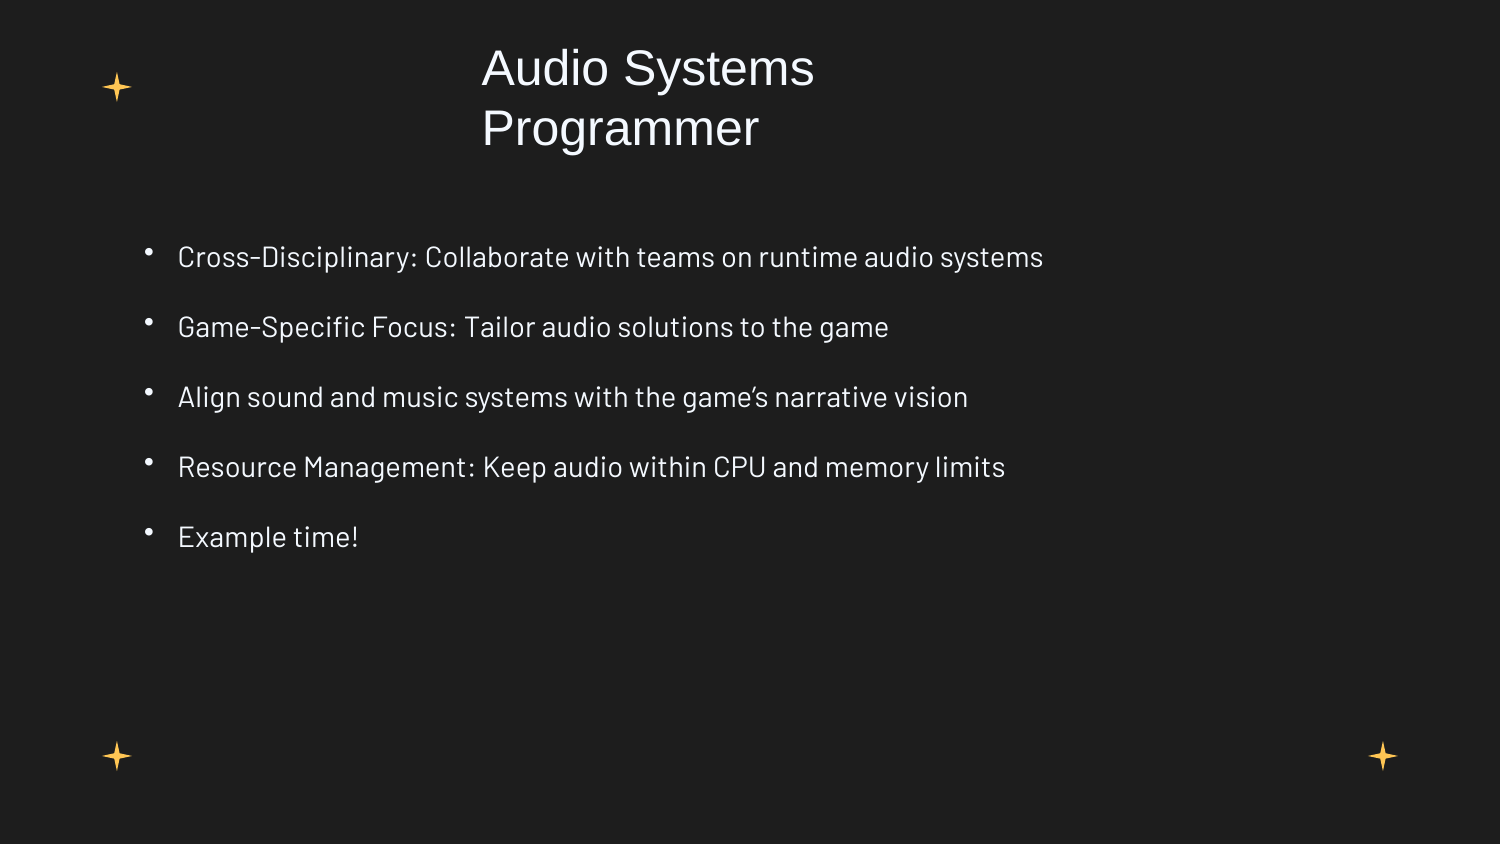

Audio Systems Programmer
    Cross-Disciplinary: Collaborate with teams on runtime audio systems
    Game-Specific Focus: Tailor audio solutions to the game
    Align sound and music systems with the game’s narrative vision
    Resource Management: Keep audio within CPU and memory limits
    Example time!